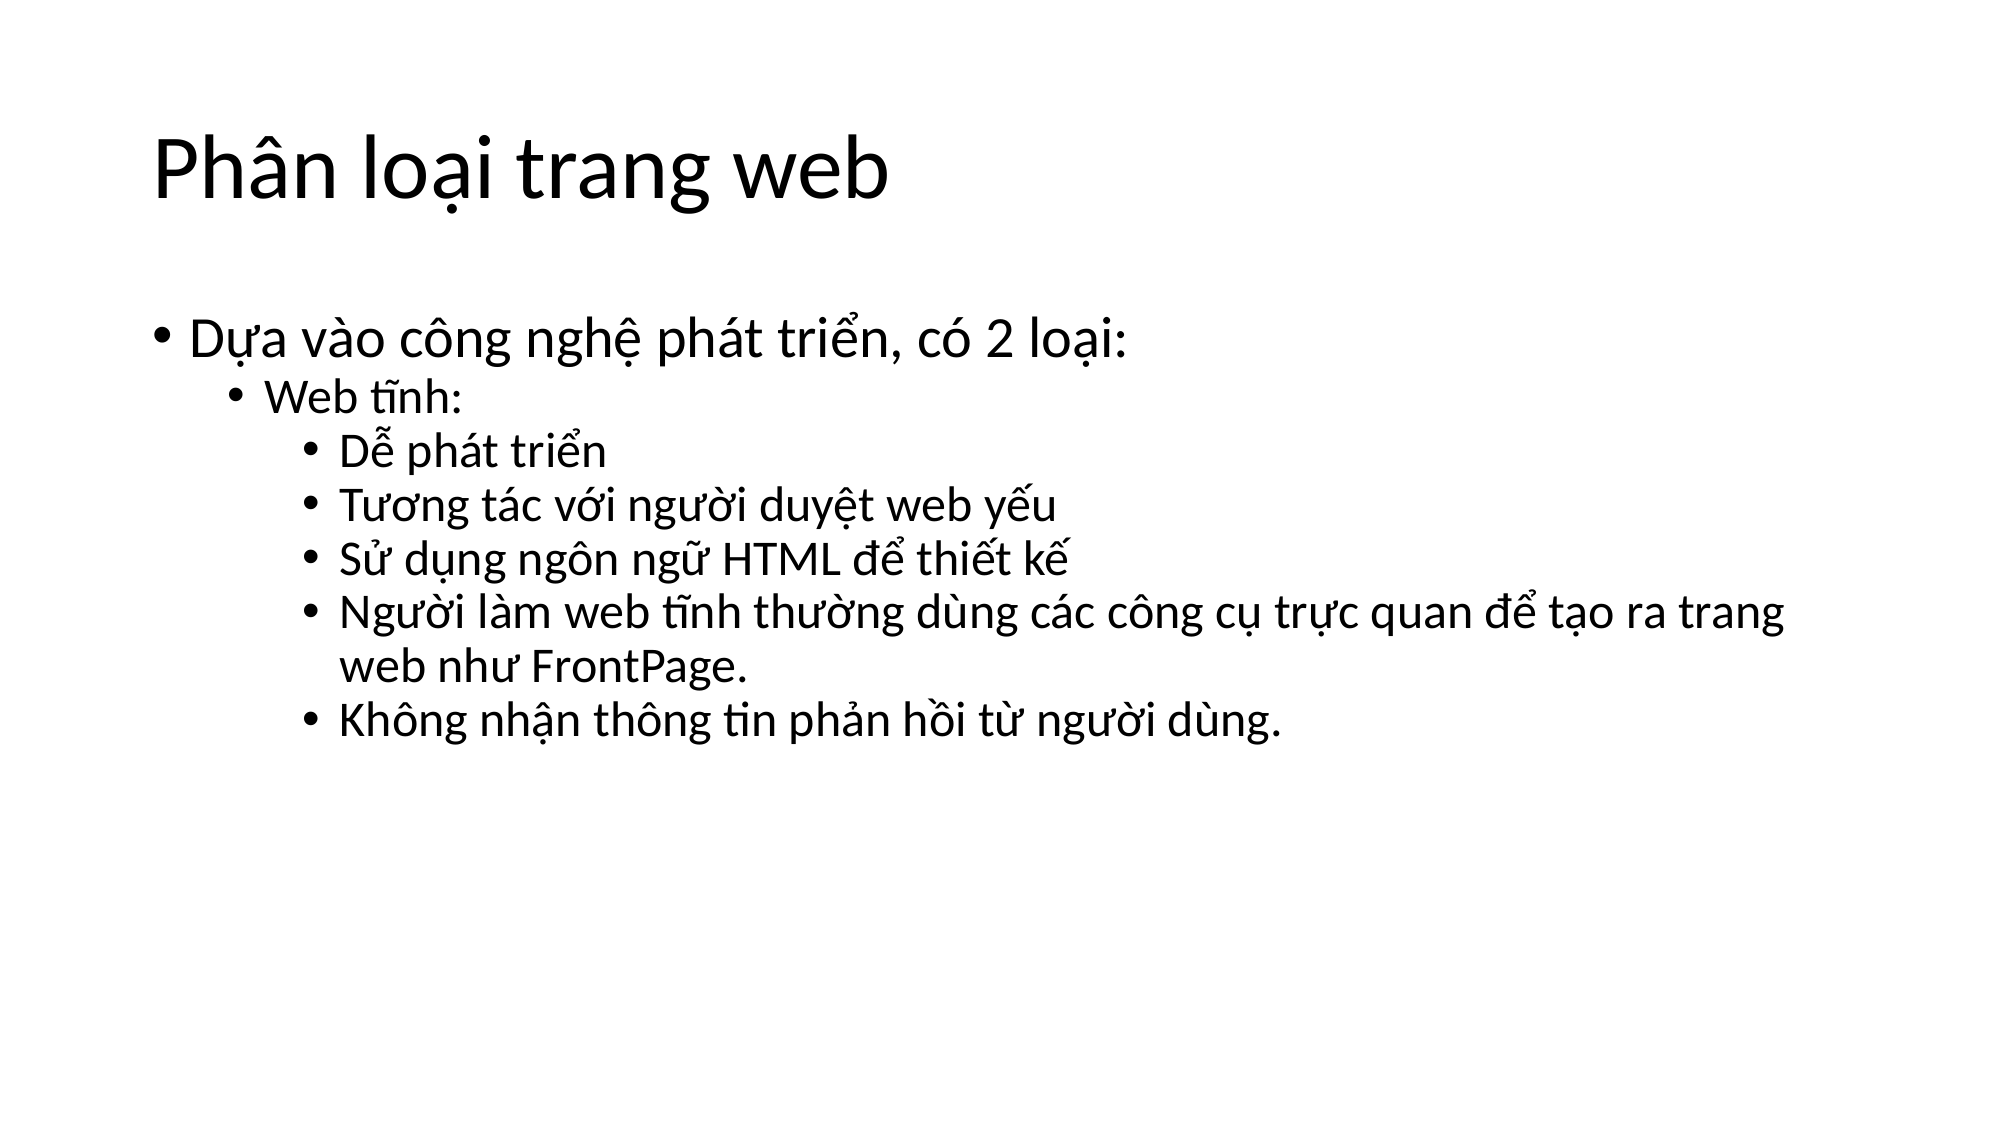

# Phân loại trang web
Dựa vào công nghệ phát triển, có 2 loại:
Web tĩnh:
Dễ phát triển
Tương tác với người duyệt web yếu
Sử dụng ngôn ngữ HTML để thiết kế
Người làm web tĩnh thường dùng các công cụ trực quan để tạo ra trang web như FrontPage.
Không nhận thông tin phản hồi từ người dùng.